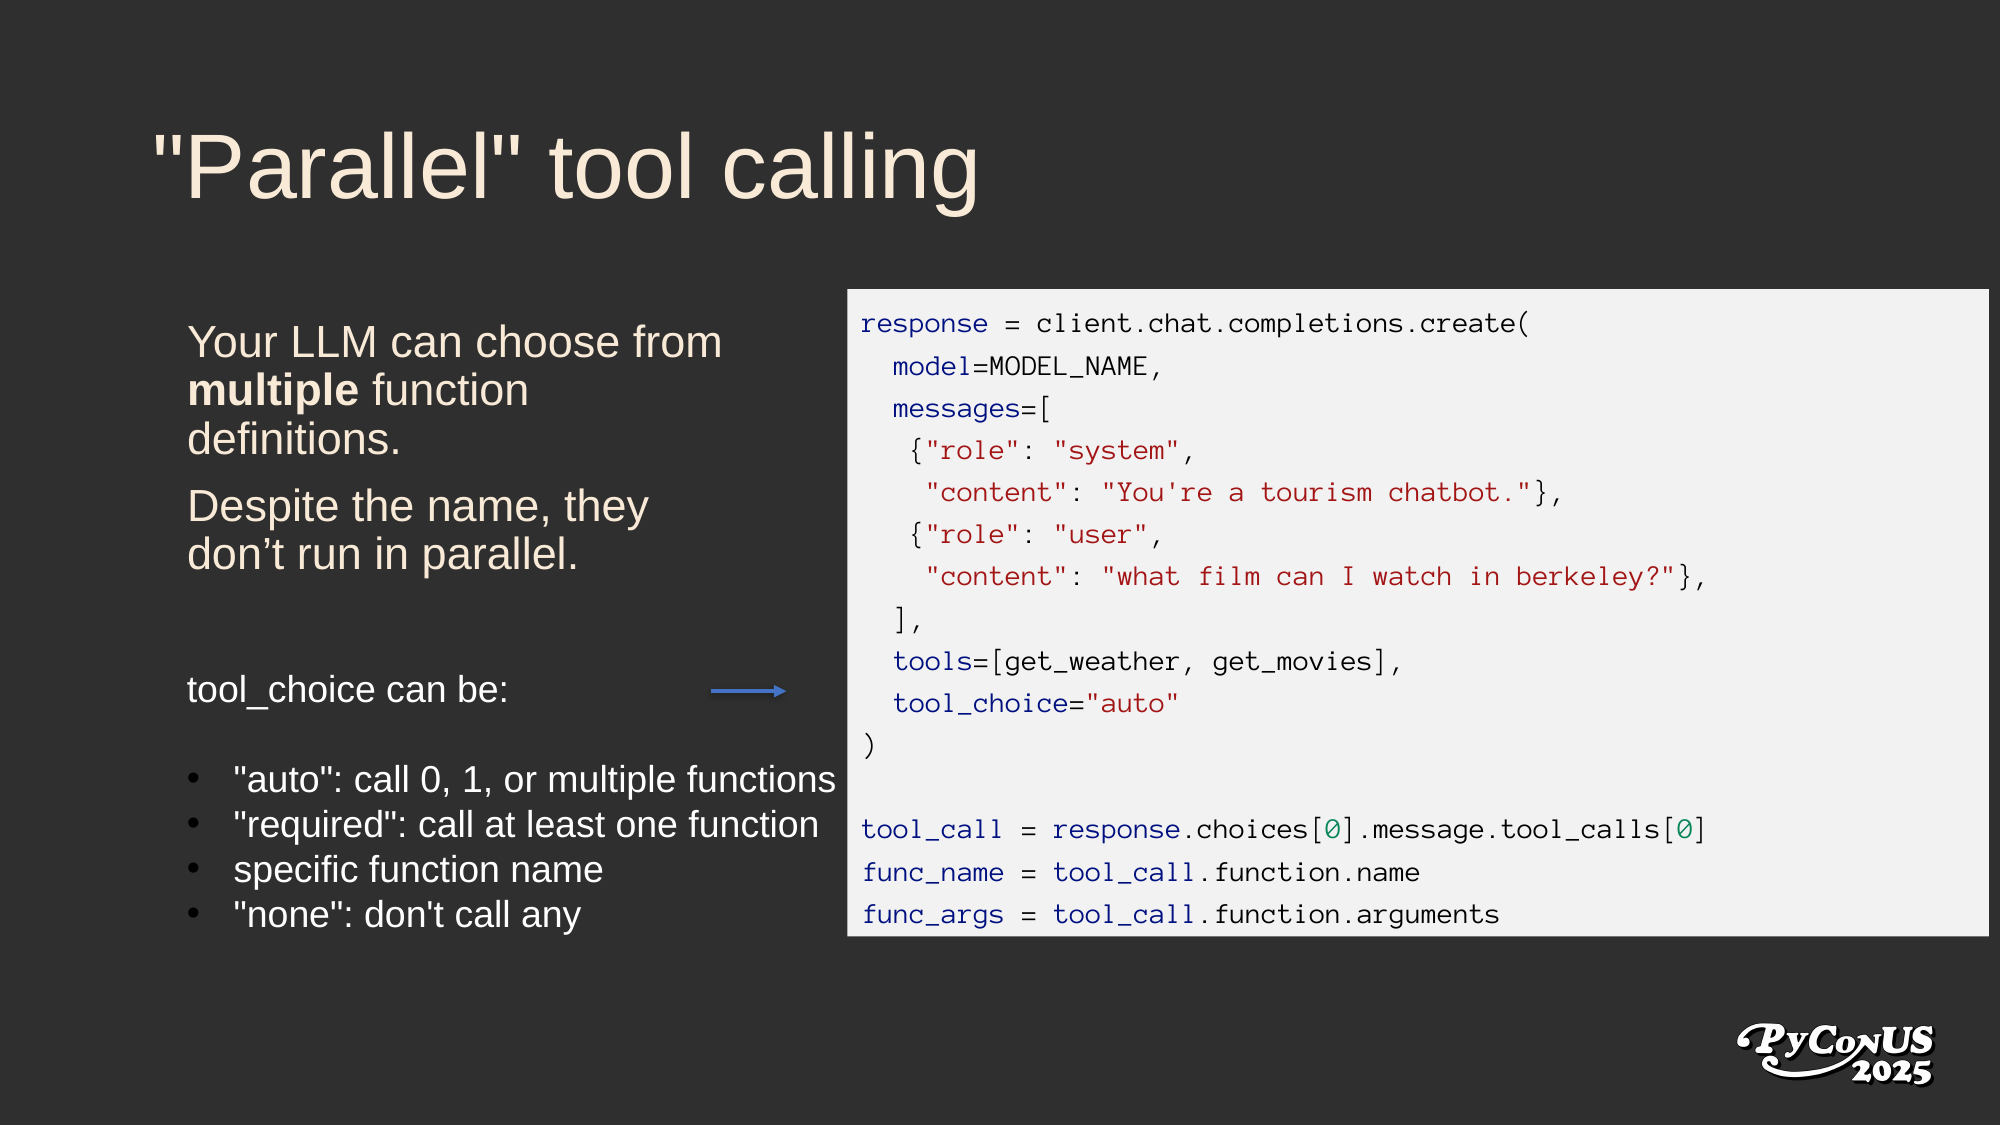

# "Parallel" tool calling
response = client.chat.completions.create(
  model=MODEL_NAME,
  messages=[
   {"role": "system",
    "content": "You're a tourism chatbot."},
   {"role": "user",
    "content": "what film can I watch in berkeley?"},
  ],
  tools=[get_weather, get_movies],
  tool_choice="auto"
)
tool_call = response.choices[0].message.tool_calls[0]
func_name = tool_call.function.name
func_args = tool_call.function.arguments
Your LLM can choose from multiple function definitions.
Despite the name, they don’t run in parallel.
tool_choice can be:

"auto": call 0, 1, or multiple functions
"required": call at least one function
specific function name
"none": don't call any